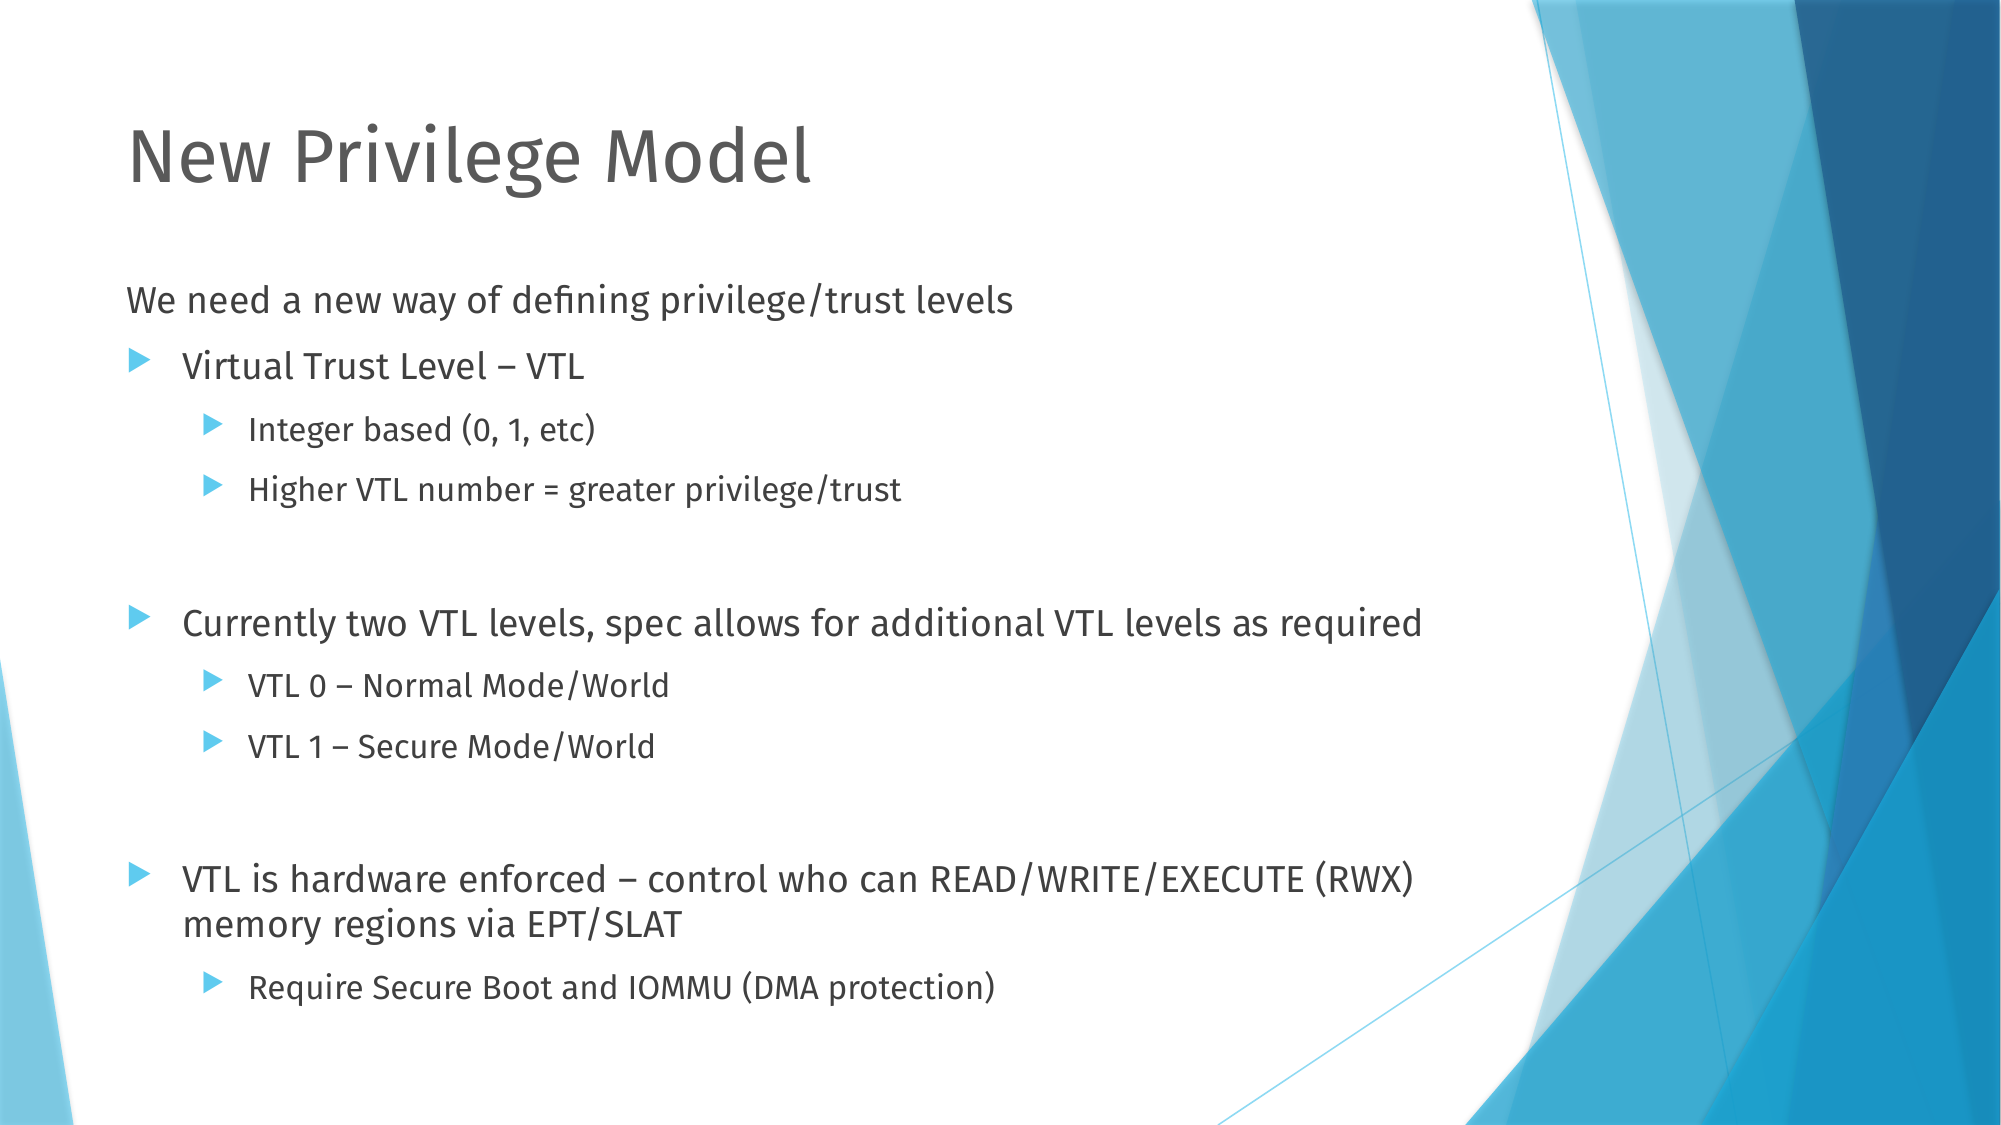

# New Privilege Model
We need a new way of defining privilege/trust levels
Virtual Trust Level – VTL
Integer based (0, 1, etc)
Higher VTL number = greater privilege/trust

Currently two VTL levels, spec allows for additional VTL levels as required
VTL 0 – Normal Mode/World
VTL 1 – Secure Mode/World

VTL is hardware enforced – control who can READ/WRITE/EXECUTE (RWX) memory regions via EPT/SLAT
Require Secure Boot and IOMMU (DMA protection)